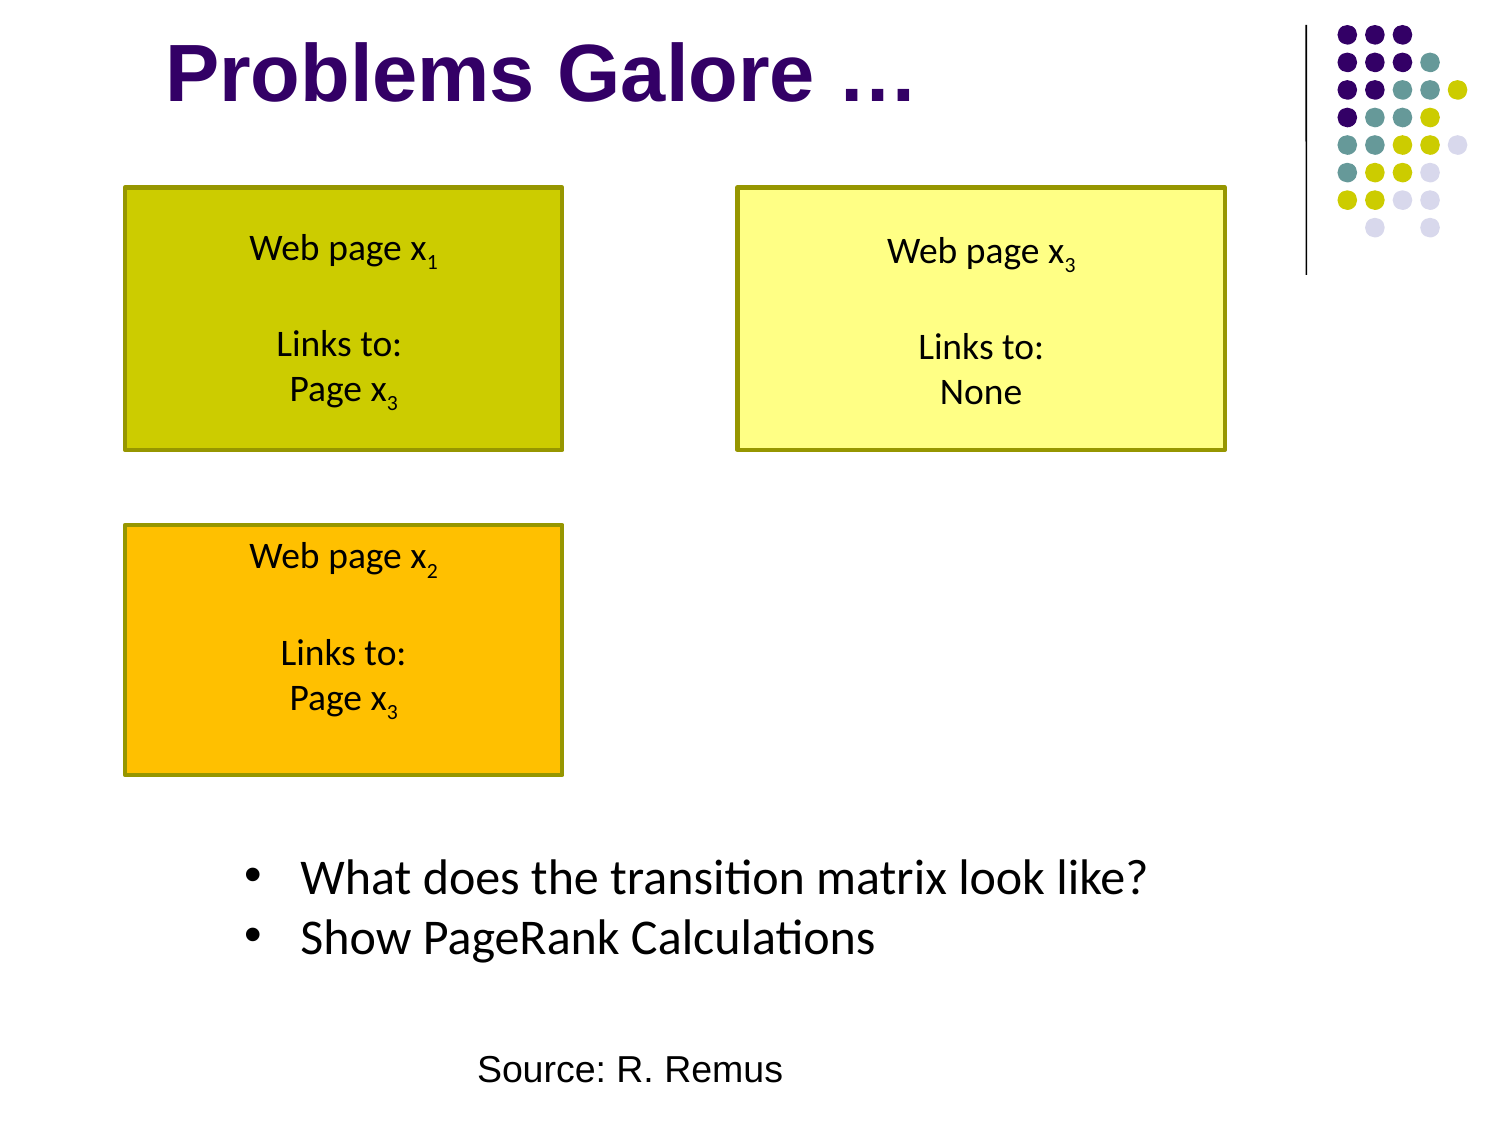

# Problems Galore …

Web page x1

Links to:
Page x3

Web page x3

Links to:
None
Web page x2

Links to:
Page x3

What does the transition matrix look like?
Show PageRank Calculations
Source: R. Remus